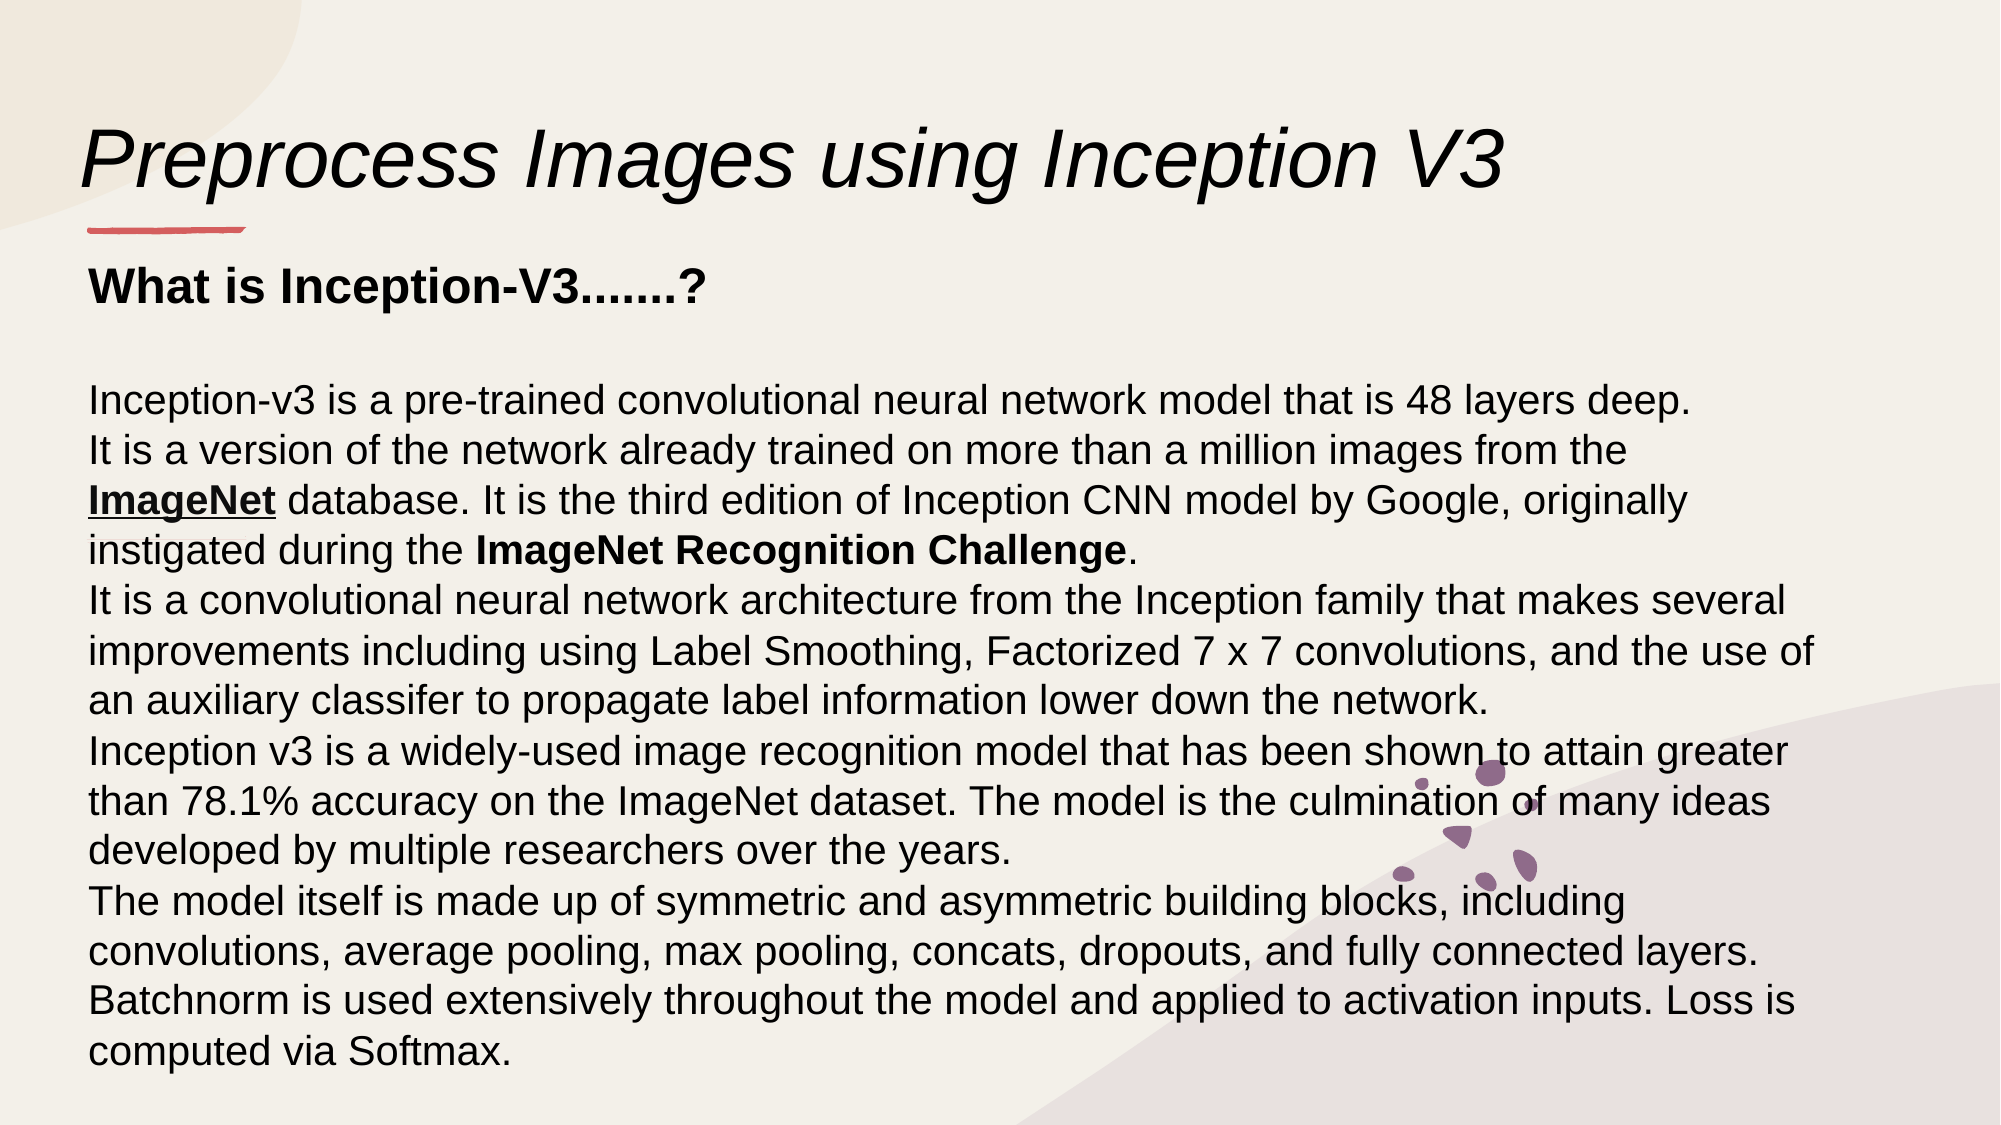

# Preprocess Images using Inception V3

What is Inception-V3.......?

Inception-v3 is a pre-trained convolutional neural network model that is 48 layers deep.
It is a version of the network already trained on more than a million images from the ImageNet database. It is the third edition of Inception CNN model by Google, originally instigated during the ImageNet Recognition Challenge.
It is a convolutional neural network architecture from the Inception family that makes several improvements including using Label Smoothing, Factorized 7 x 7 convolutions, and the use of an auxiliary classifer to propagate label information lower down the network.
Inception v3 is a widely-used image recognition model that has been shown to attain greater than 78.1% accuracy on the ImageNet dataset. The model is the culmination of many ideas developed by multiple researchers over the years.
The model itself is made up of symmetric and asymmetric building blocks, including convolutions, average pooling, max pooling, concats, dropouts, and fully connected layers. Batchnorm is used extensively throughout the model and applied to activation inputs. Loss is computed via Softmax.

30